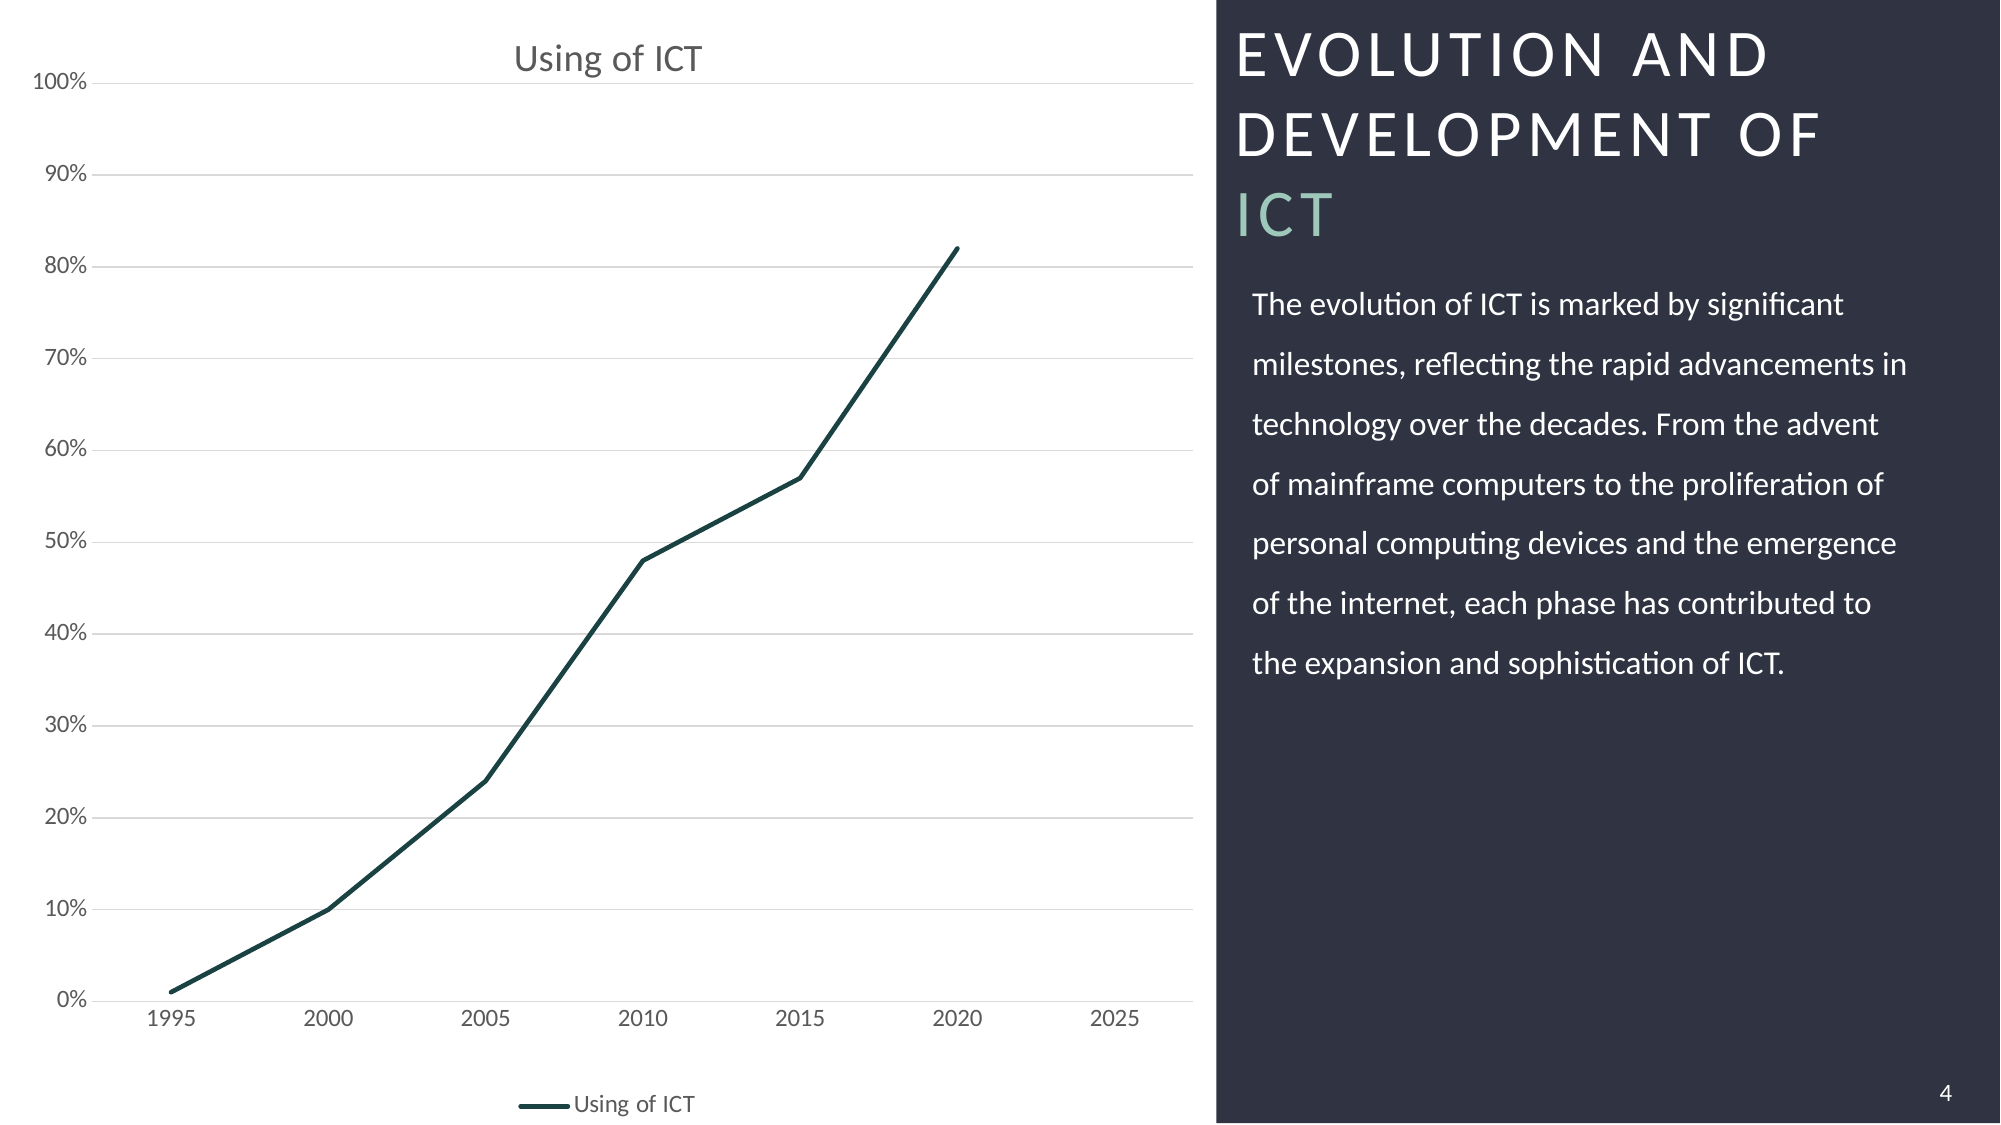

### Chart:

| Category | Using of ICT |
|---|---|
| 1995 | 0.01 |
| 2000 | 0.1 |
| 2005 | 0.24 |
| 2010 | 0.48 |
| 2015 | 0.57 |
| 2020 | 0.82 |
| 2025 | None |
# Evolution and Development of ICT
The evolution of ICT is marked by significant milestones, reflecting the rapid advancements in technology over the decades. From the advent of mainframe computers to the proliferation of personal computing devices and the emergence of the internet, each phase has contributed to the expansion and sophistication of ICT.

4